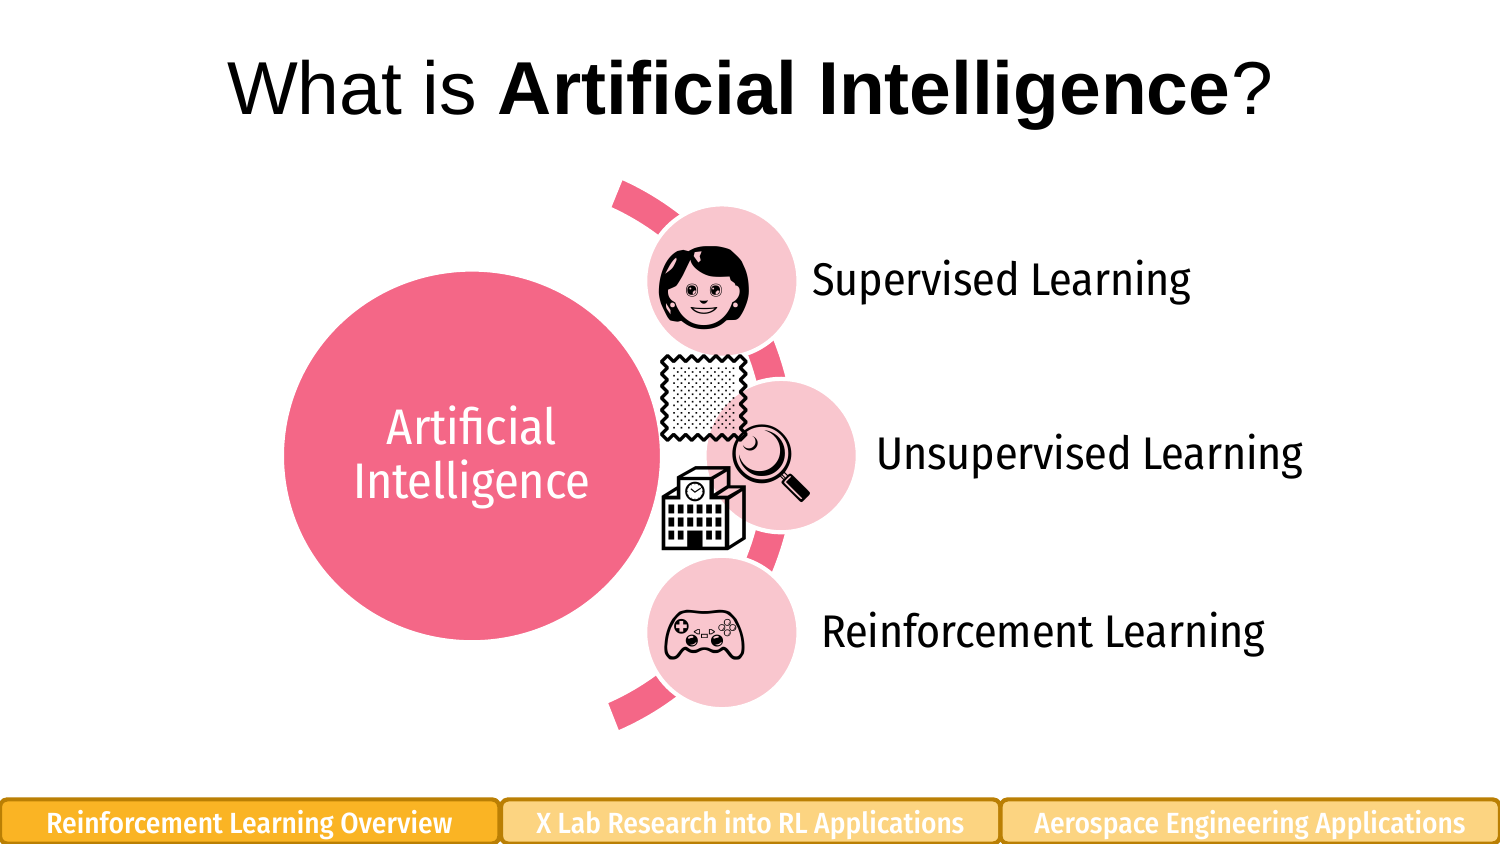

# What is Artificial Intelligence?
Artificial Intelligence
Supervised Learning
Unsupervised Learning
Reinforcement Learning
👩🏻‍🏫
🔍
🎮
Reinforcement Learning
Reinforcement Learning Overview
X Lab Research into RL Applications
Aerospace Engineering Applications